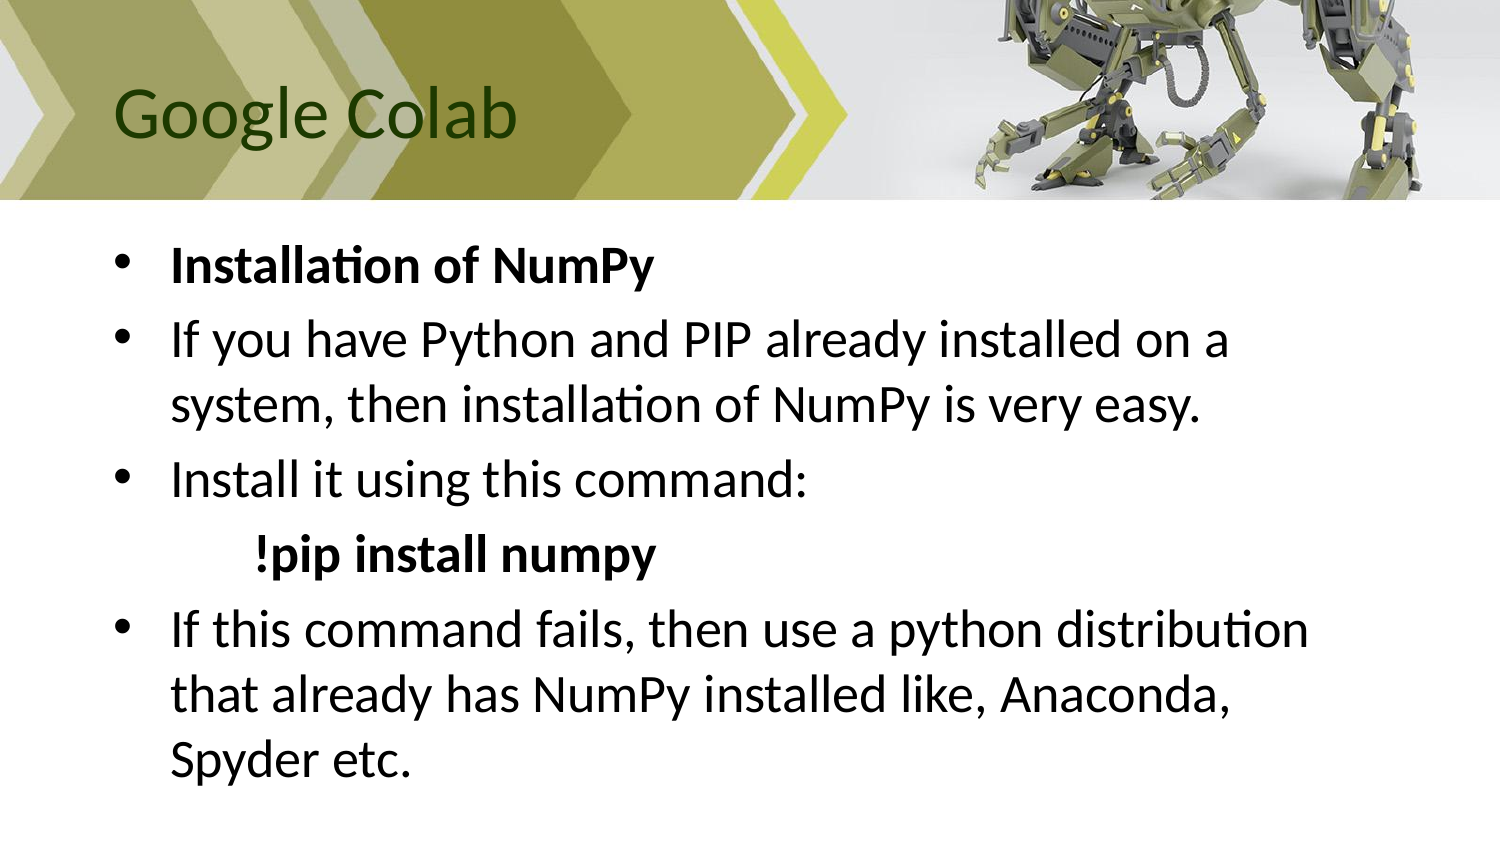

# Google Colab
Installation of NumPy
If you have Python and PIP already installed on a system, then installation of NumPy is very easy.
Install it using this command:
	!pip install numpy
If this command fails, then use a python distribution that already has NumPy installed like, Anaconda, Spyder etc.